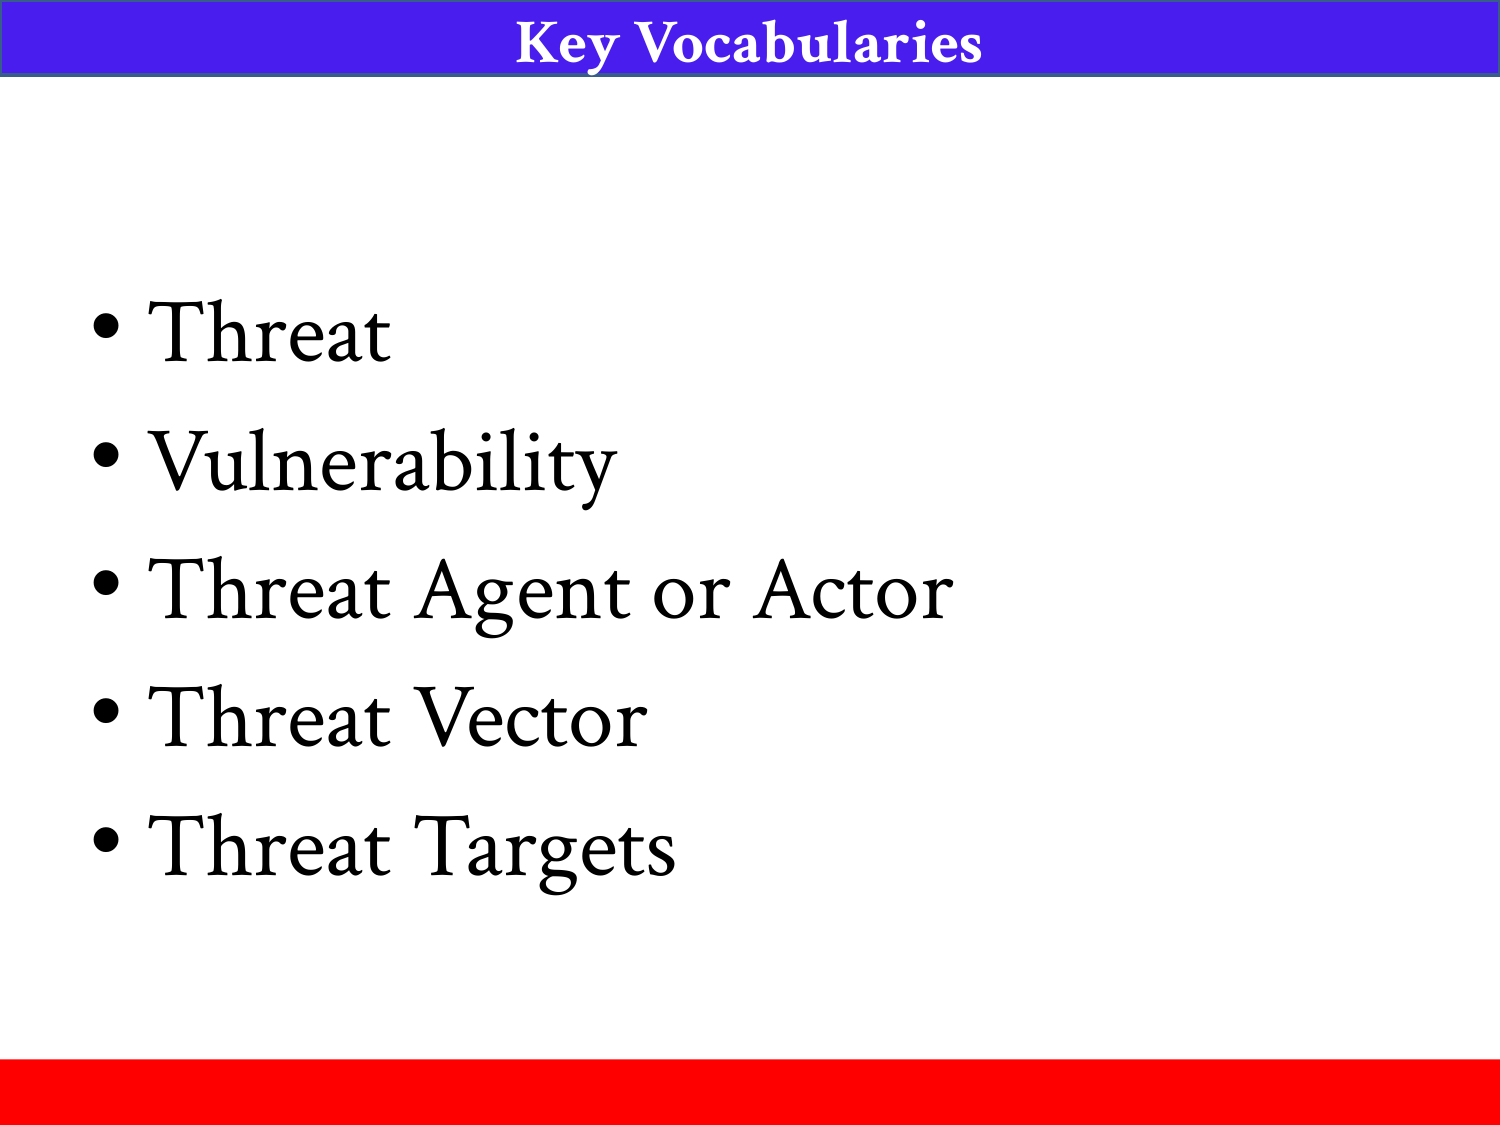

Key Vocabularies
Threat
Vulnerability
Threat Agent or Actor
Threat Vector
Threat Targets